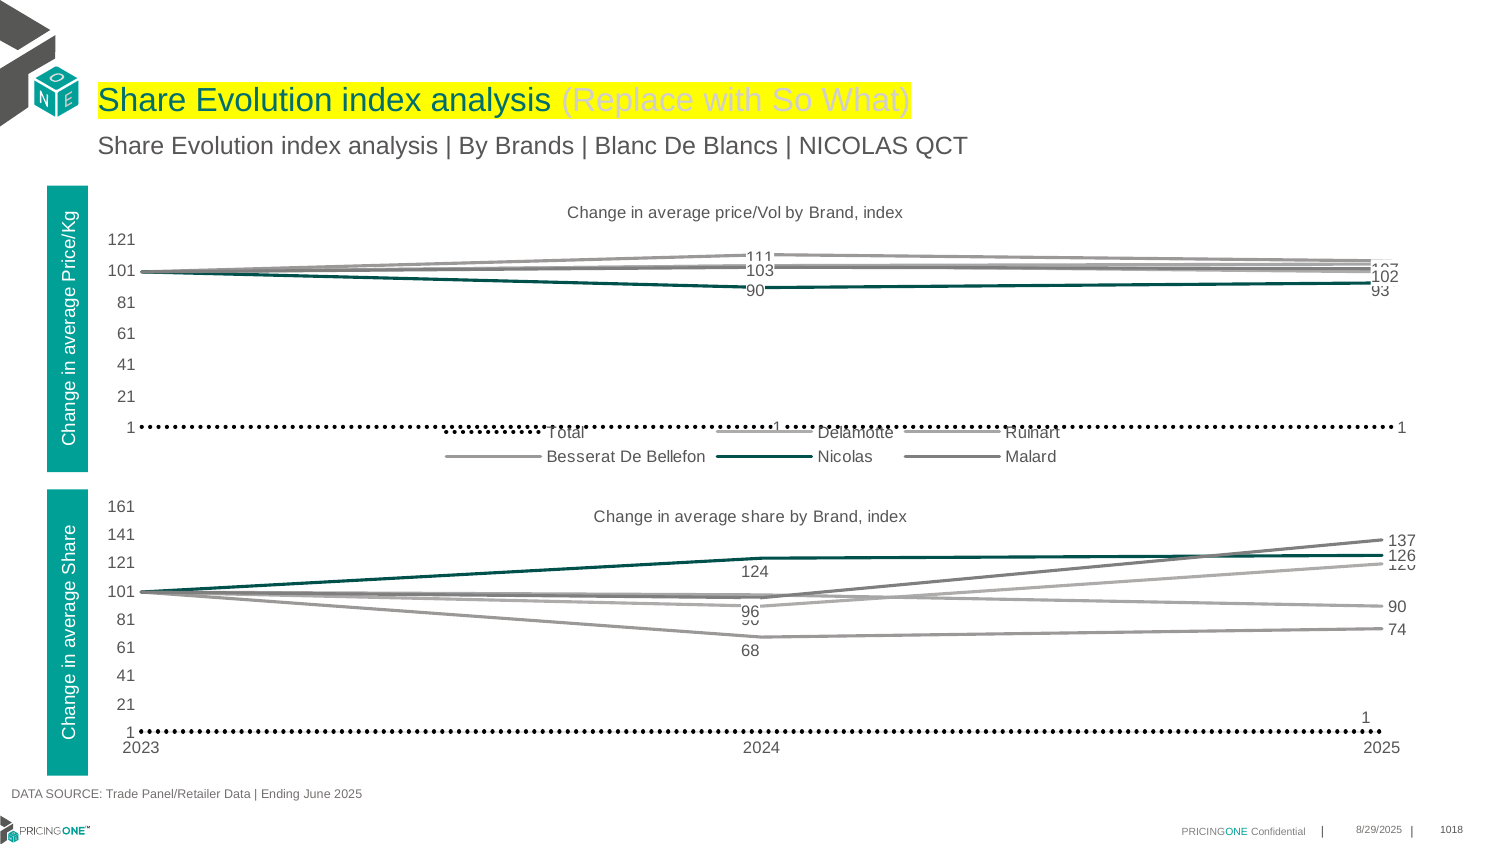

# Share Evolution index analysis (Replace with So What)
Share Evolution index analysis | By Brands | Blanc De Blancs | NICOLAS QCT

### Chart: Change in average price/Vol by Brand, index

| Category | Total | Delamotte | Ruinart | Besserat De Bellefon | Nicolas | Malard |
|---|---|---|---|---|---|---|
| 2023 | 1.0 | 100.0 | 100.0 | 100.0 | 100.0 | 100.0 |
| 2024 | 1.0292118186218635 | 104.0 | 104.0 | 111.0 | 90.0 | 103.0 |
| 2025 | 0.9859440141779741 | 100.0 | 105.0 | 107.0 | 93.0 | 102.0 |
Change in average Price/Kg

### Chart: Change in average share by Brand, index

| Category | Total | Delamotte | Ruinart | Besserat De Bellefon | Nicolas | Malard |
|---|---|---|---|---|---|---|
| 2023 | 1.0 | 100.0 | 100.0 | 100.0 | 100.0 | 100.0 |
| 2024 | 1.0 | 90.0 | 98.0 | 68.0 | 124.0 | 96.0 |
| 2025 | 1.0 | 120.0 | 90.0 | 74.0 | 126.0 | 137.0 |
Change in average Share
DATA SOURCE: Trade Panel/Retailer Data | Ending June 2025

8/29/2025
1018